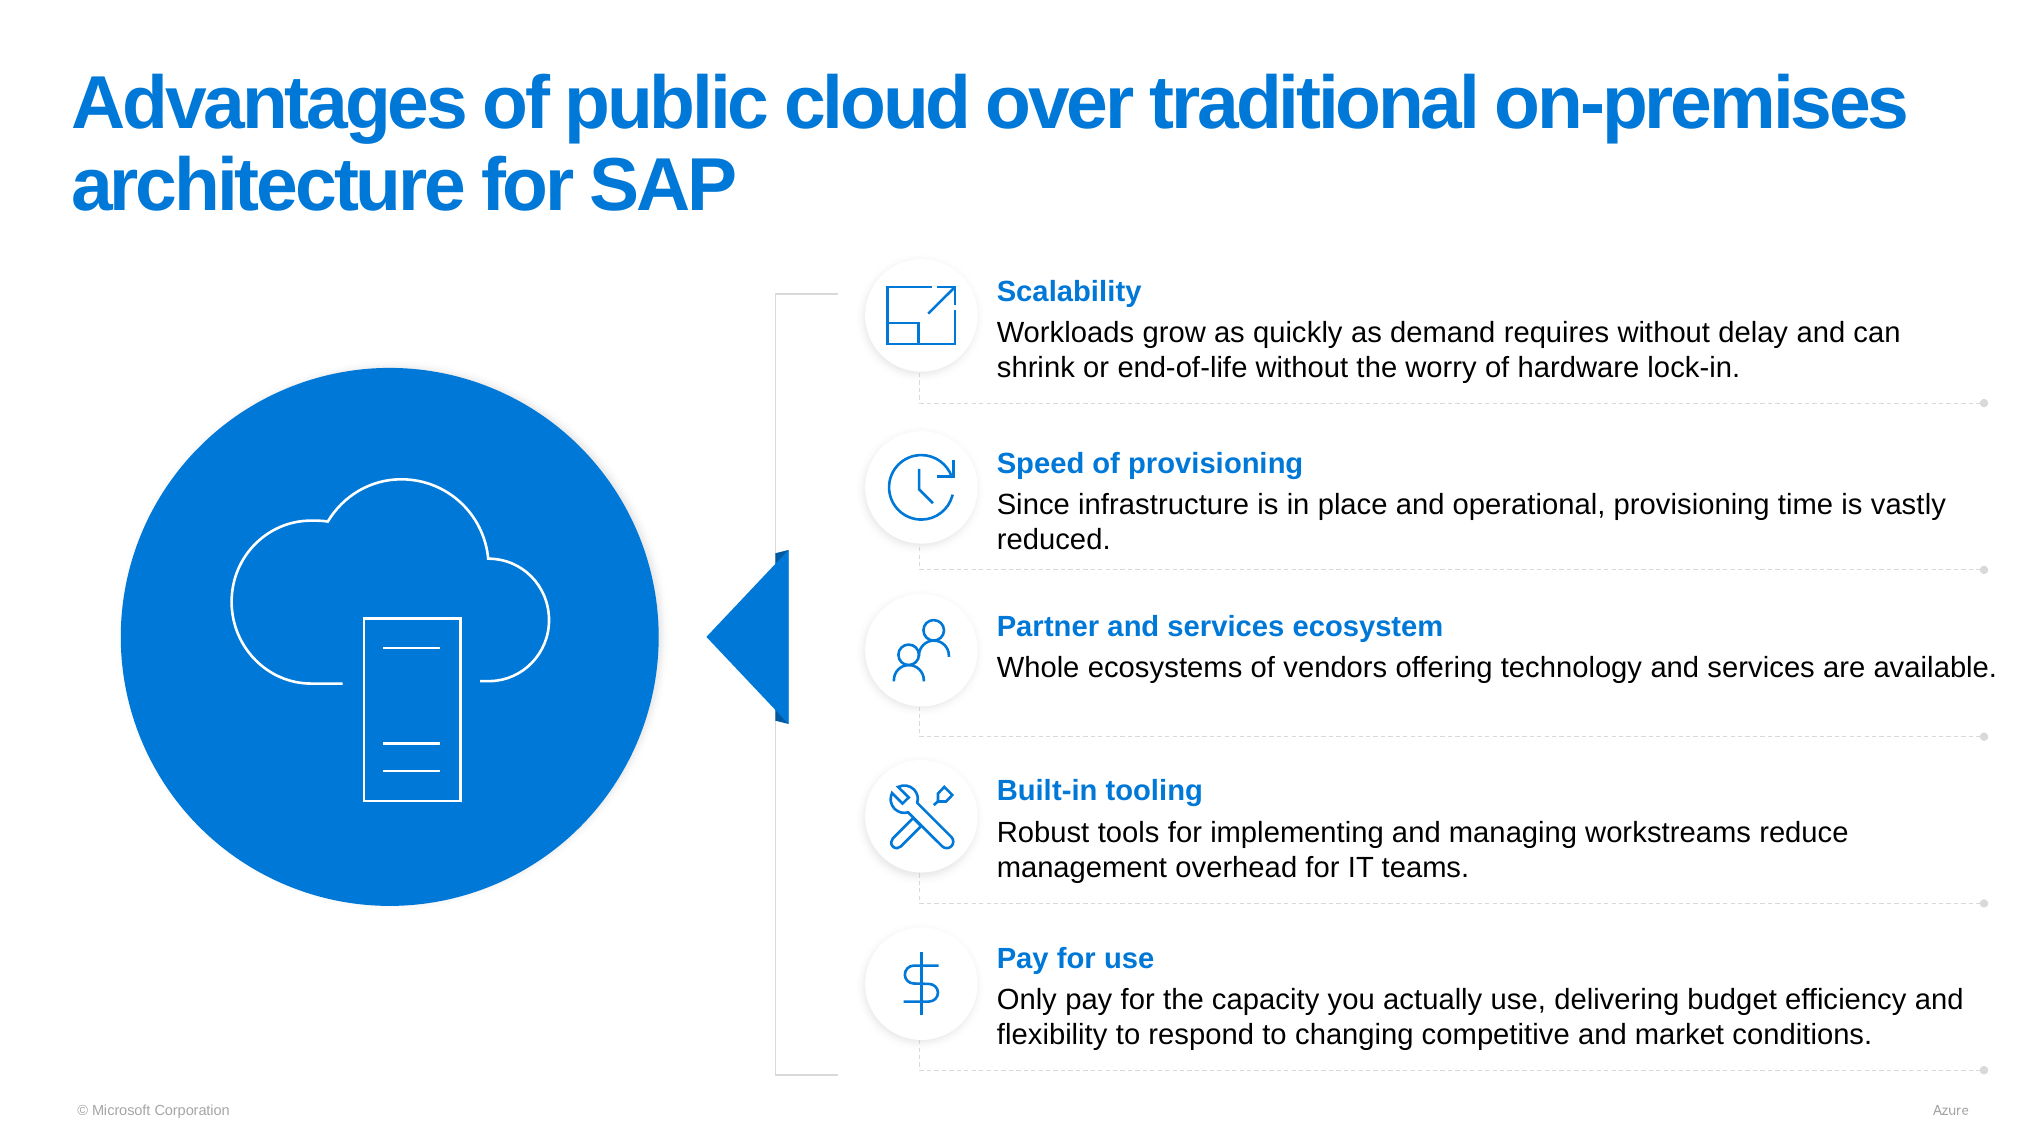

# Advantages of public cloud over traditional on-premises architecture for SAP

Scalability
Workloads grow as quickly as demand requires without delay and can shrink or end-of-life without the worry of hardware lock-in.

Speed of provisioning
Since infrastructure is in place and operational, provisioning time is vastly reduced.

Partner and services ecosystem
Whole ecosystems of vendors offering technology and services are available.

Built-in tooling
Robust tools for implementing and managing workstreams reduce management overhead for IT teams.

Pay for use
Only pay for the capacity you actually use, delivering budget efficiency and flexibility to respond to changing competitive and market conditions.